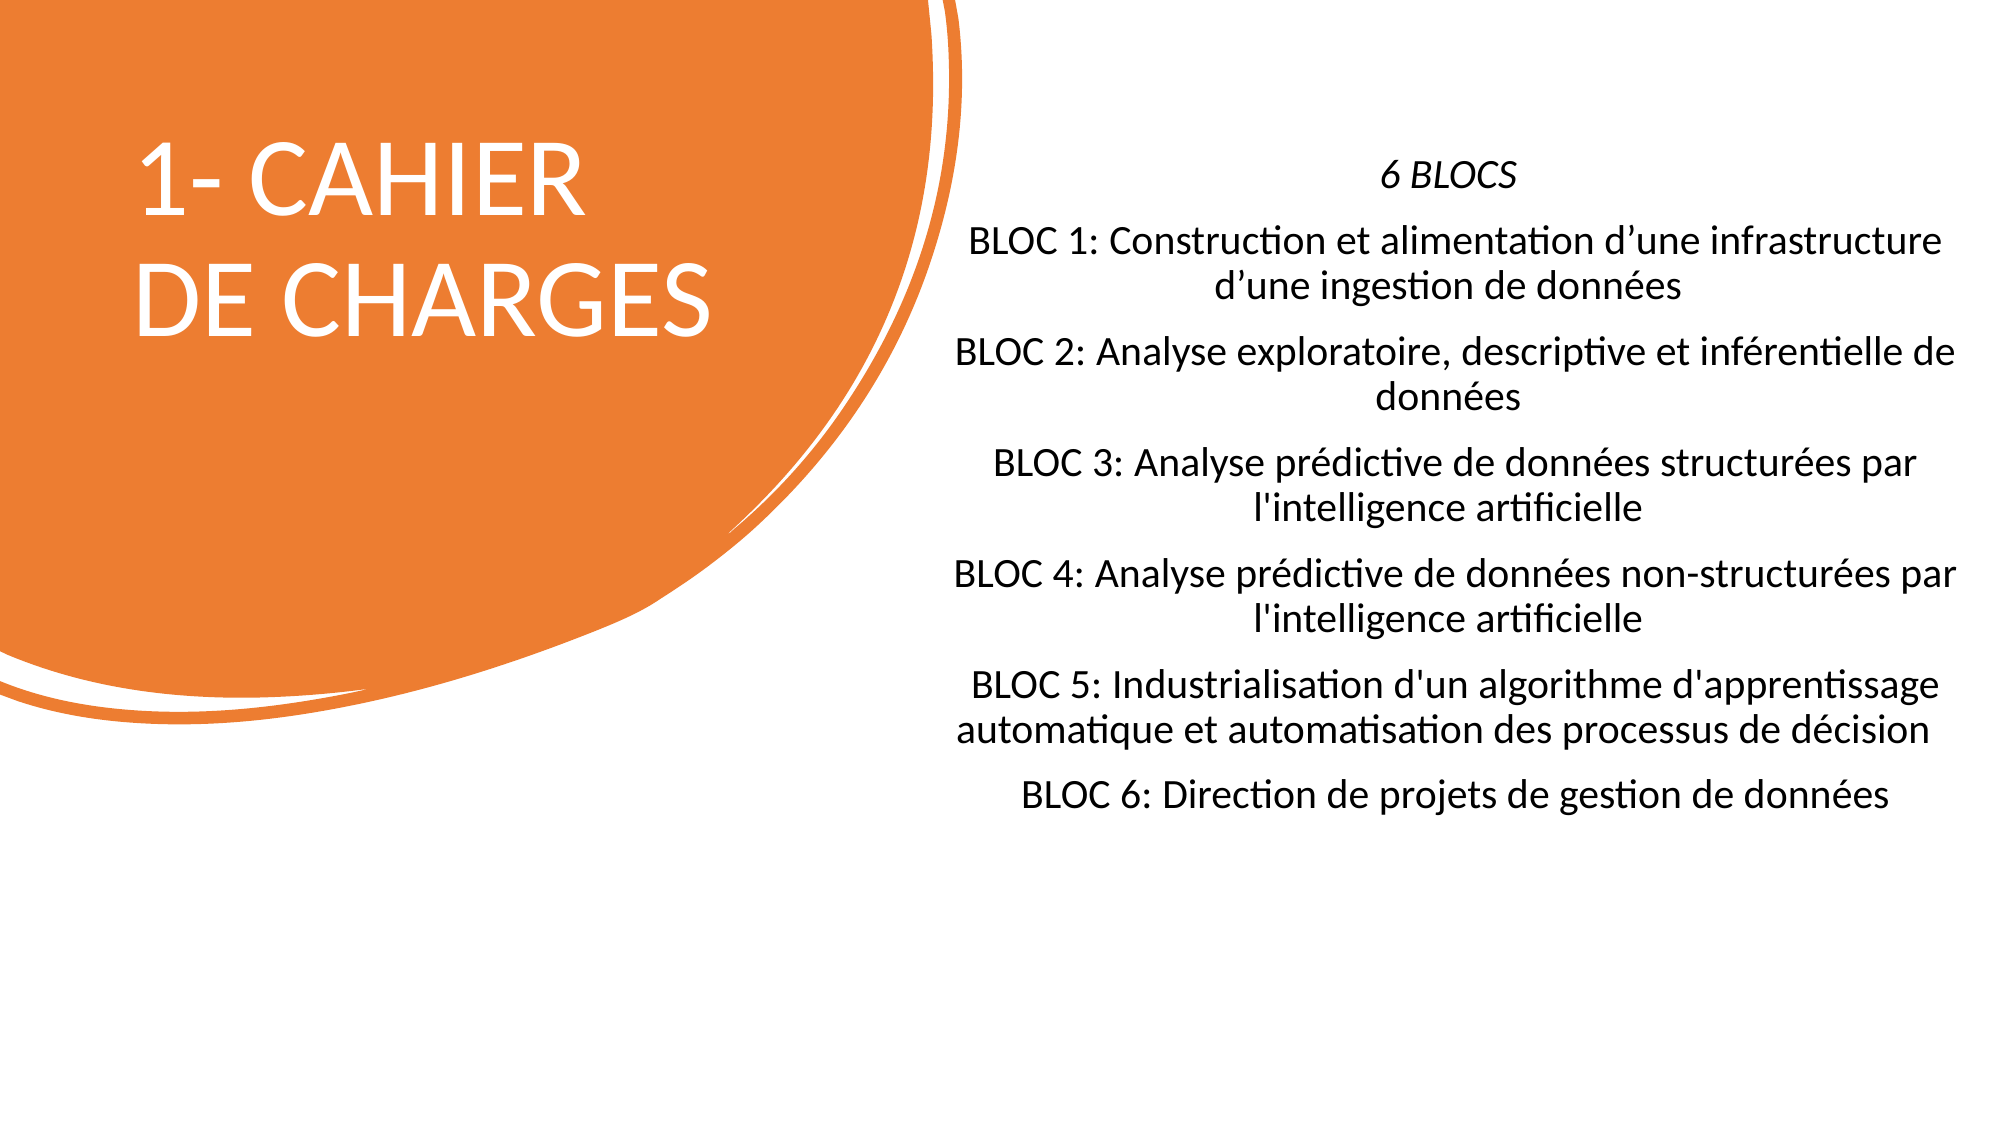

# 1- Cahier de charges
6 Blocs
Bloc 1: Construction et alimentation d’une infrastructure d’une ingestion de données
Bloc 2: Analyse exploratoire, descriptive et inférentielle de données
Bloc 3: Analyse prédictive de données structurées par l'intelligence artificielle
Bloc 4: Analyse prédictive de données non-structurées par l'intelligence artificielle
Bloc 5: Industrialisation d'un algorithme d'apprentissage automatique et automatisation des processus de décision
Bloc 6: Direction de projets de gestion de données